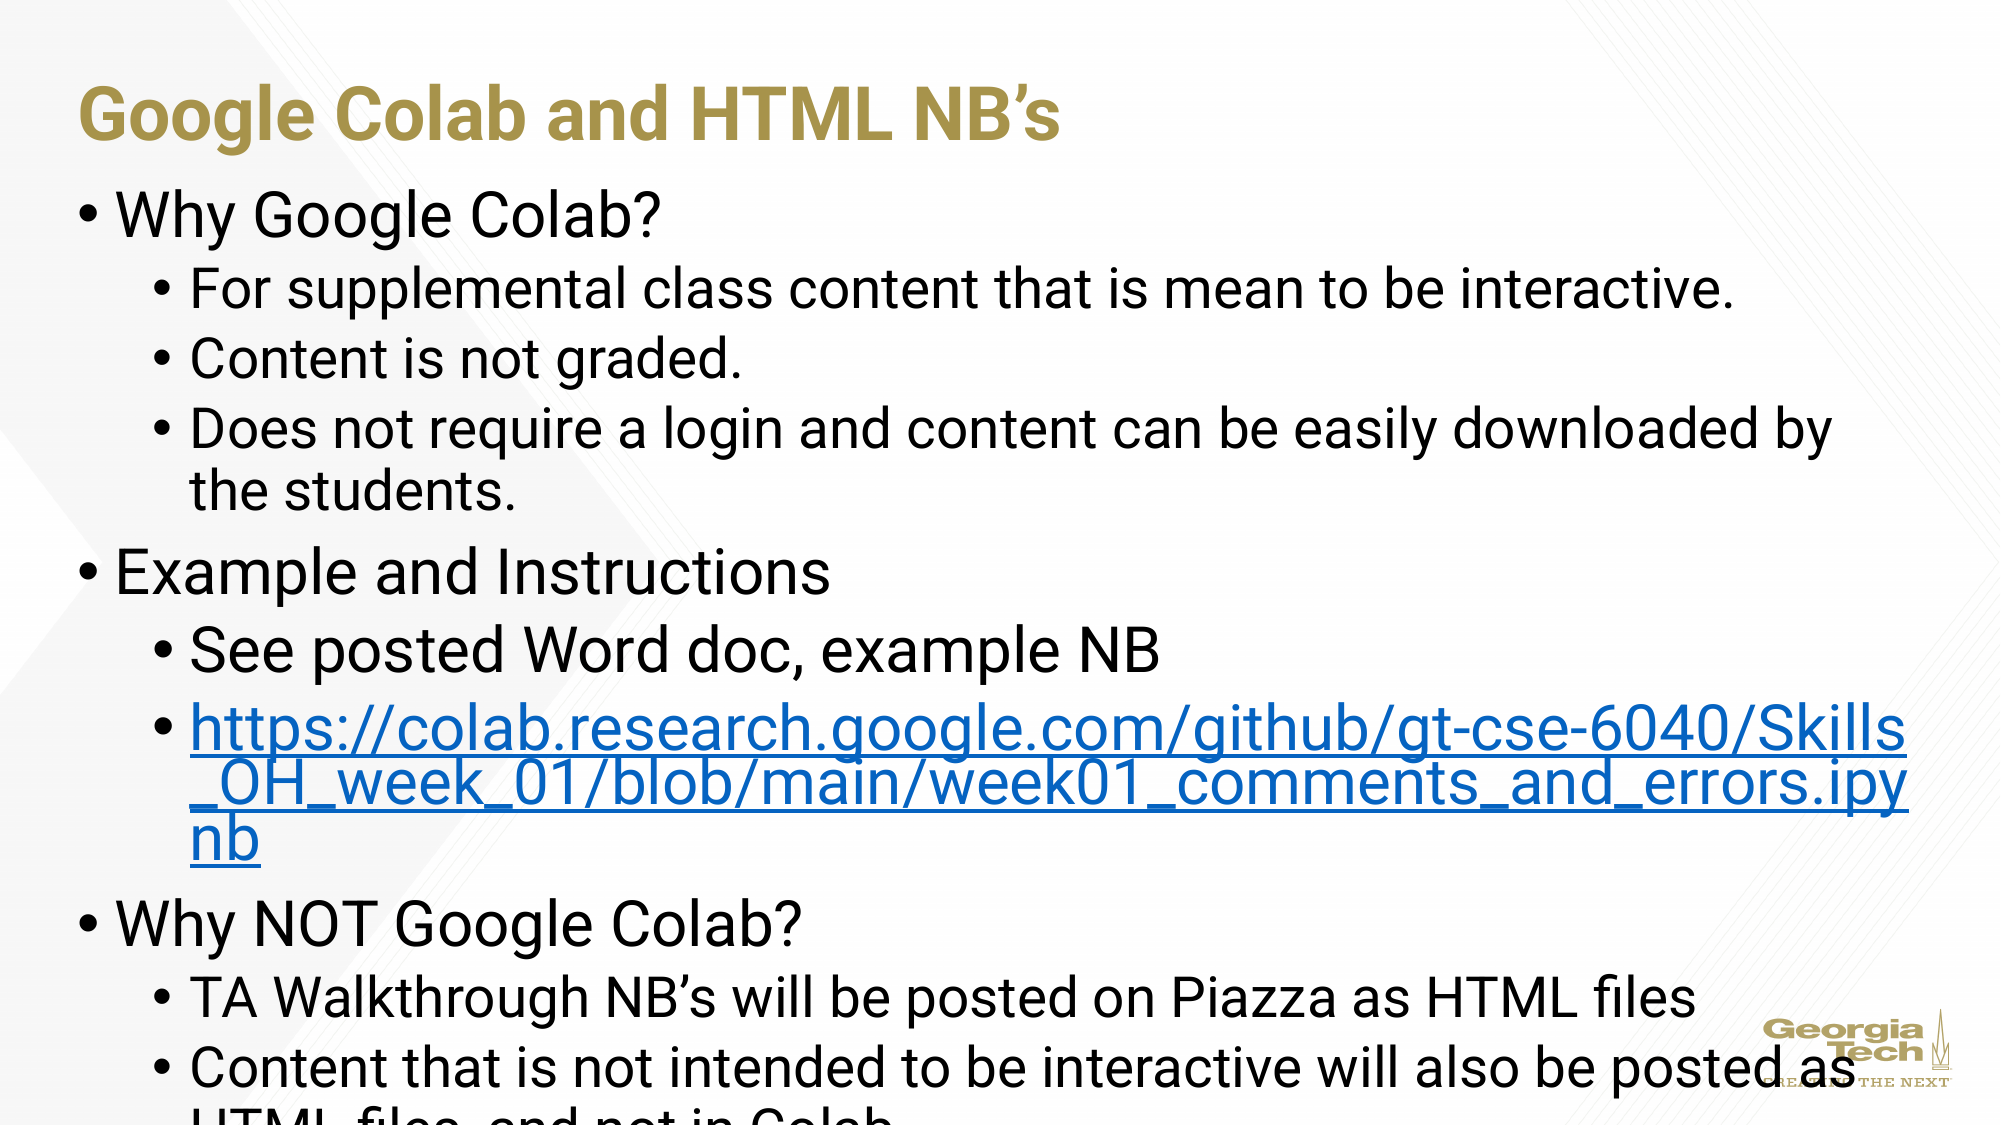

# Google Colab and HTML NB’s
Why Google Colab?
For supplemental class content that is mean to be interactive.
Content is not graded.
Does not require a login and content can be easily downloaded by the students.
Example and Instructions
See posted Word doc, example NB
https://colab.research.google.com/github/gt-cse-6040/Skills_OH_week_01/blob/main/week01_comments_and_errors.ipynb
Why NOT Google Colab?
TA Walkthrough NB’s will be posted on Piazza as HTML files
Content that is not intended to be interactive will also be posted as HTML files, and not in Colab.